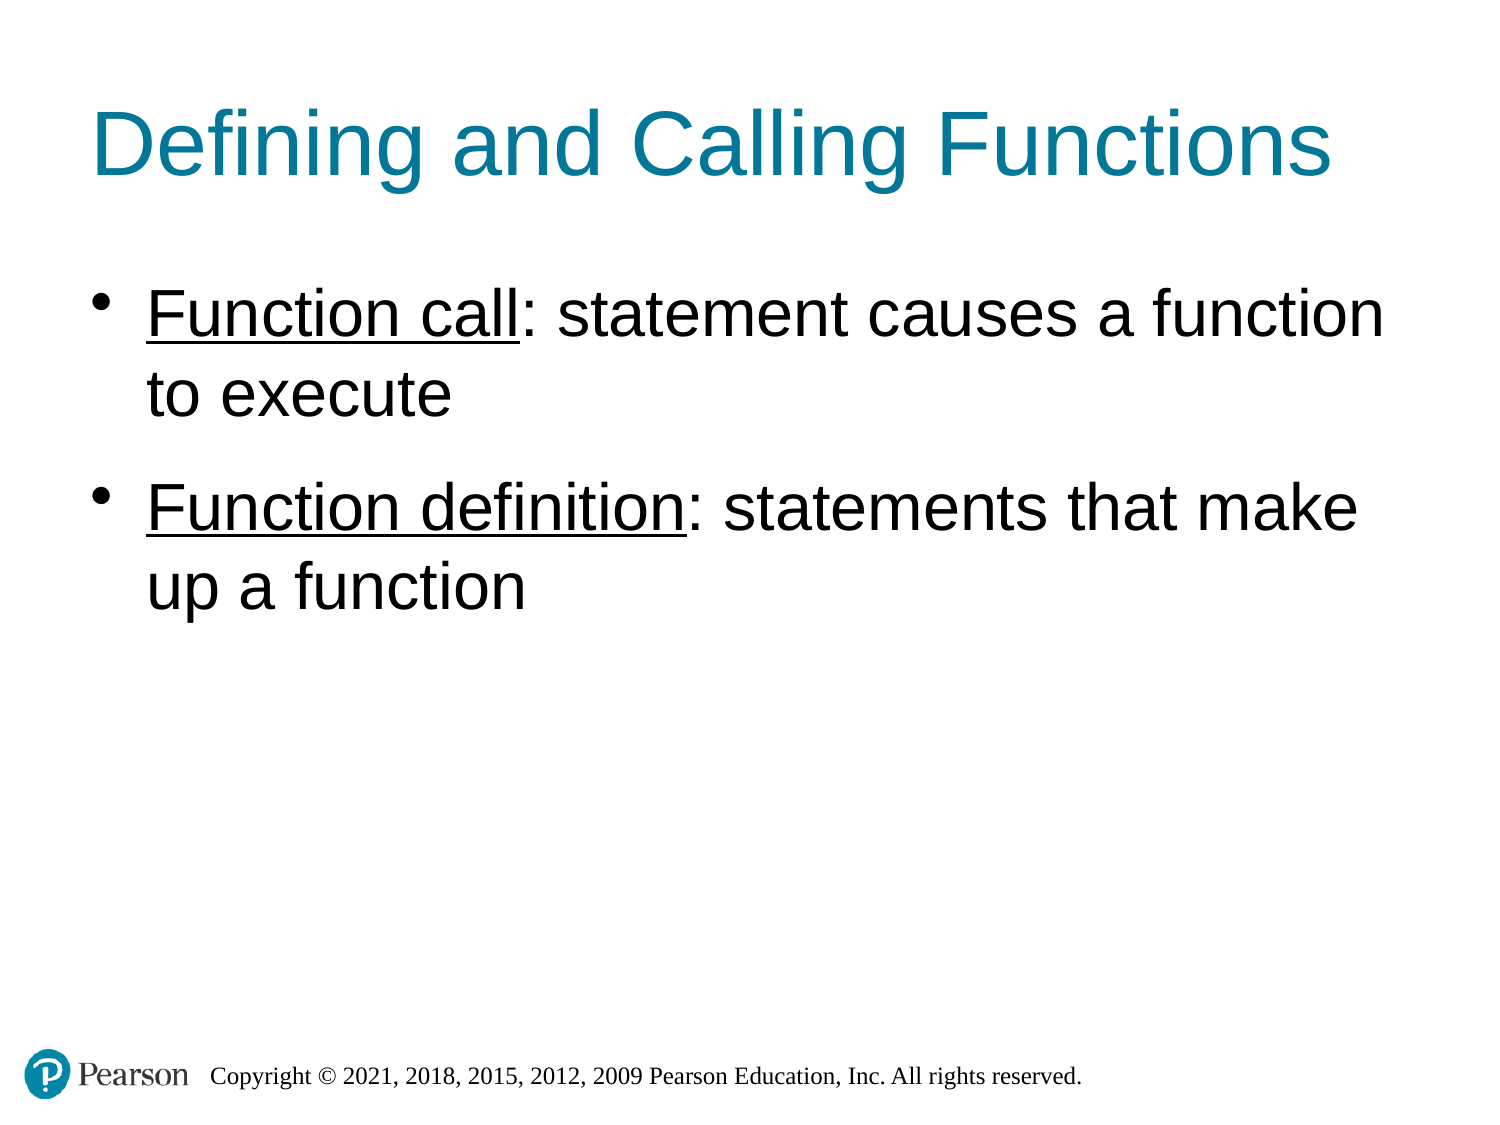

# Defining and Calling Functions
Function call: statement causes a function to execute
Function definition: statements that make up a function